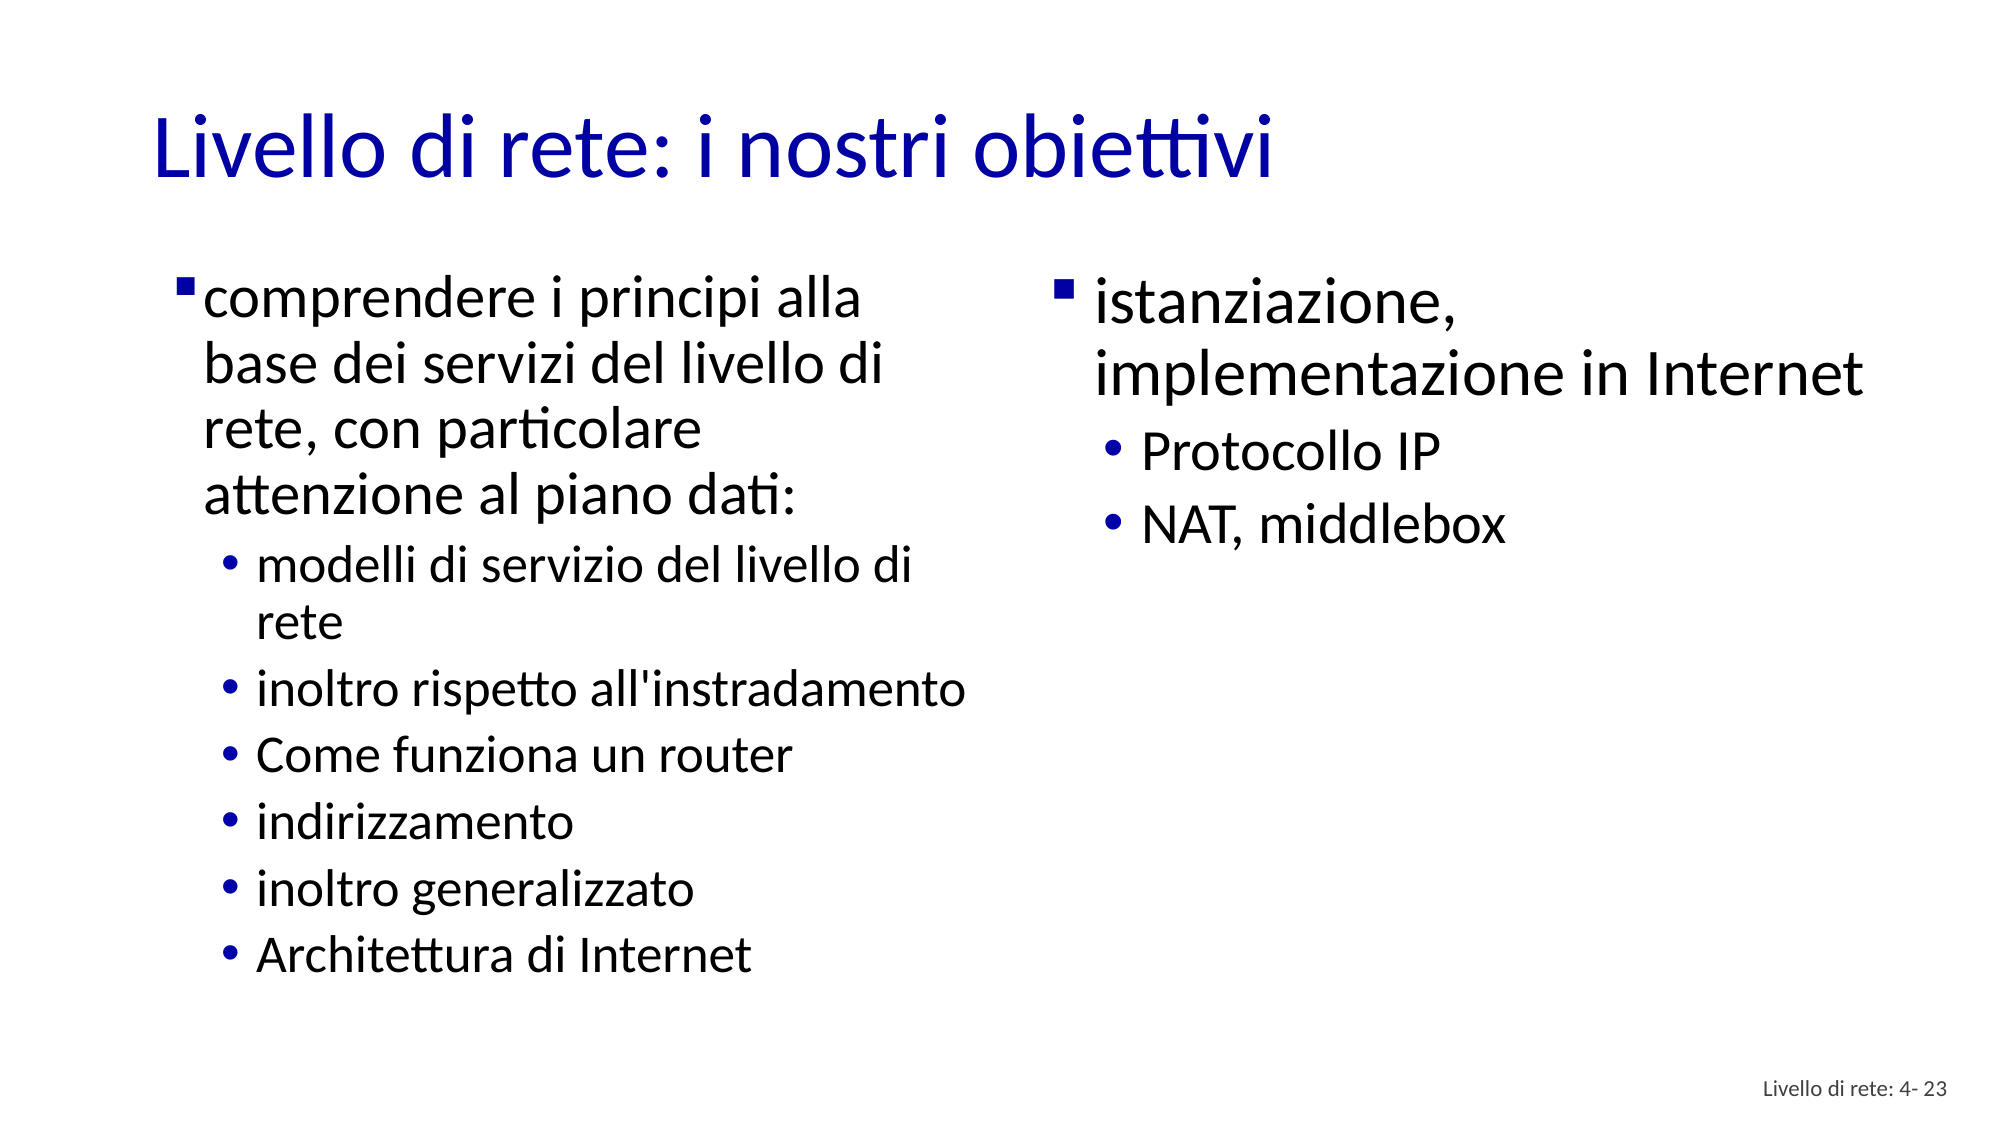

# Livello di rete: i nostri obiettivi
comprendere i principi alla base dei servizi del livello di rete, con particolare attenzione al piano dati:
modelli di servizio del livello di rete
inoltro rispetto all'instradamento
Come funziona un router
indirizzamento
inoltro generalizzato
Architettura di Internet

istanziazione, implementazione in Internet
Protocollo IP
NAT, middlebox
Livello di rete: 4- 23